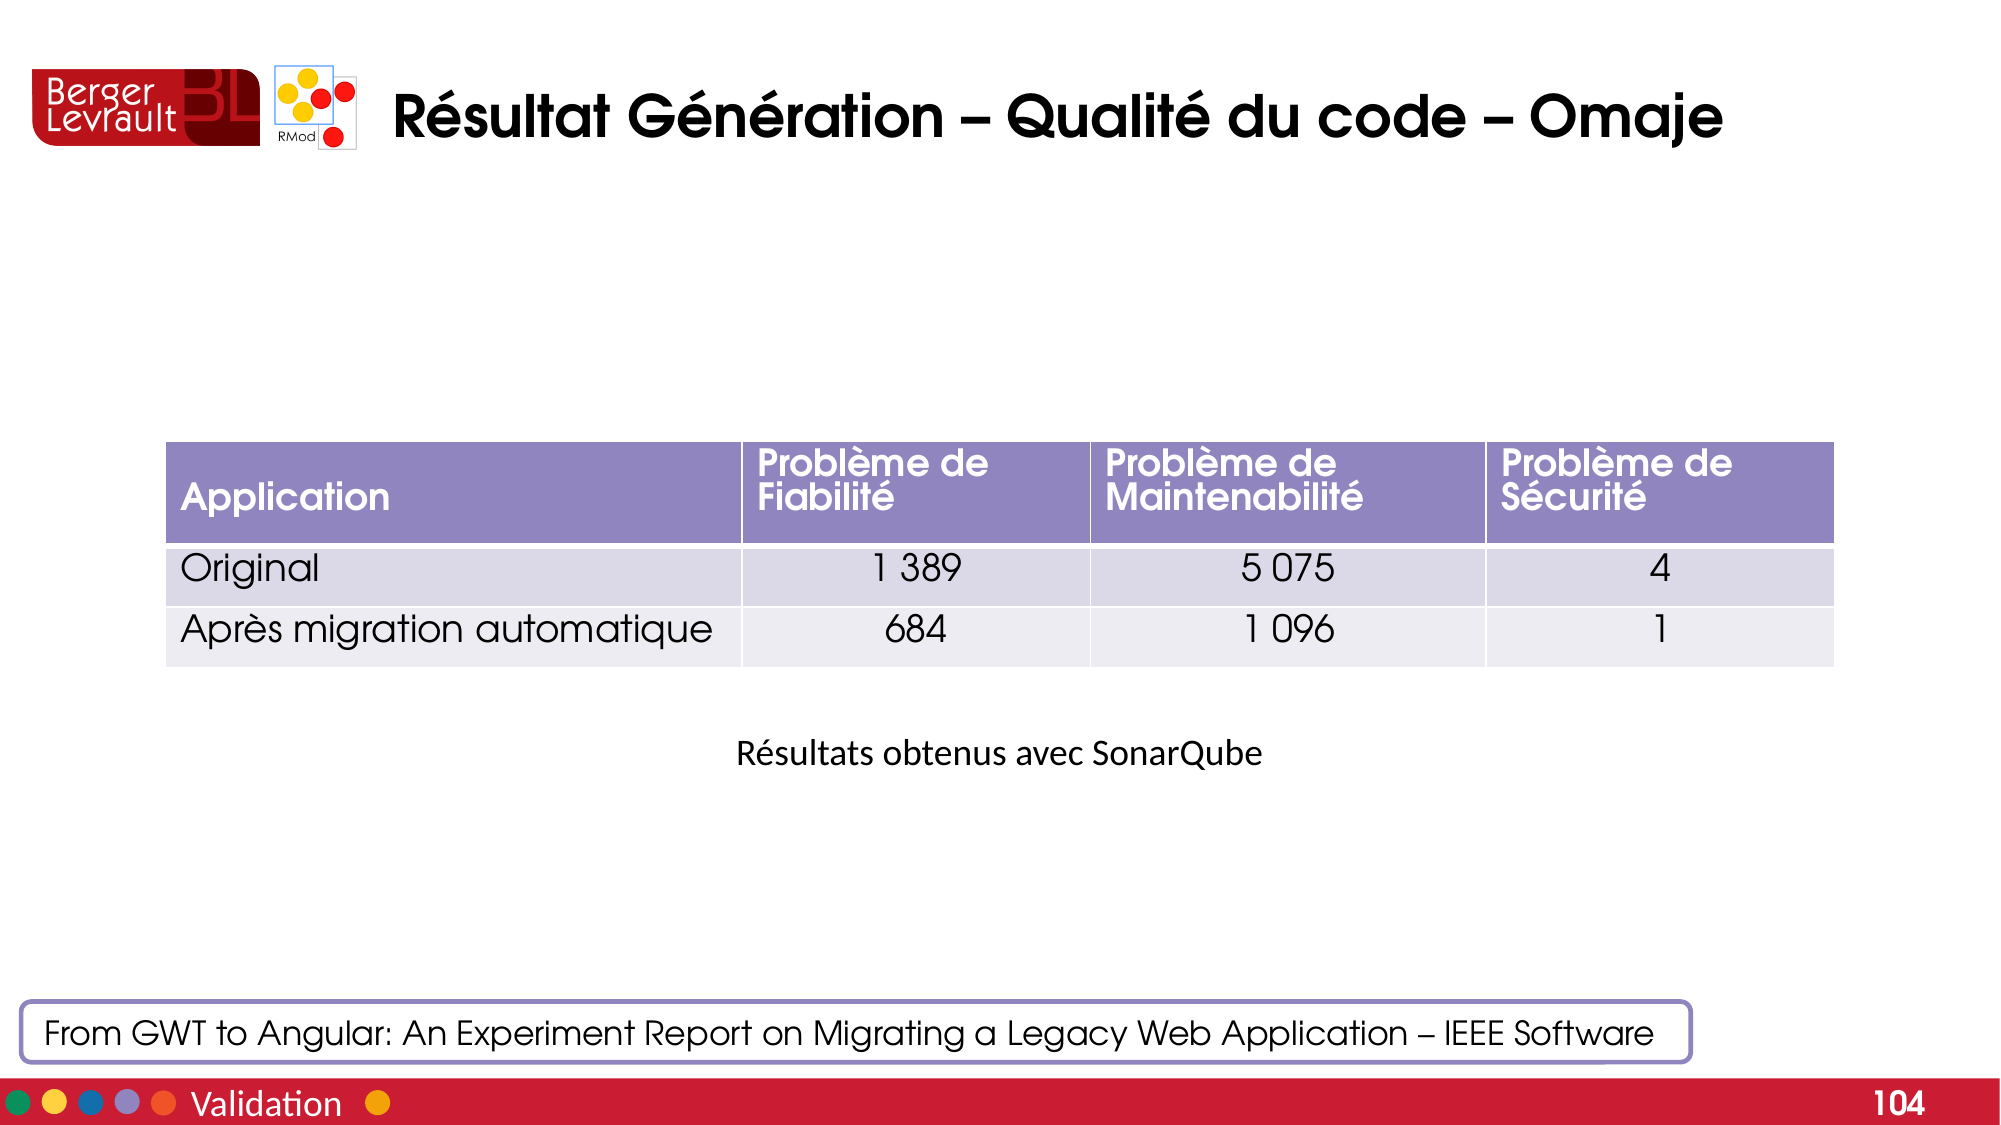

# Résultat Génération – Qualité du code – Omaje
| Application | Problème de Fiabilité | Problème de Maintenabilité | Problème de Sécurité |
| --- | --- | --- | --- |
| Original | 1 389 | 5 075 | 4 |
| Après migration automatique | 684 | 1 096 | 1 |
Résultats obtenus avec SonarQube
From GWT to Angular: An Experiment Report on Migrating a Legacy Web Application – IEEE Software
Validation
104